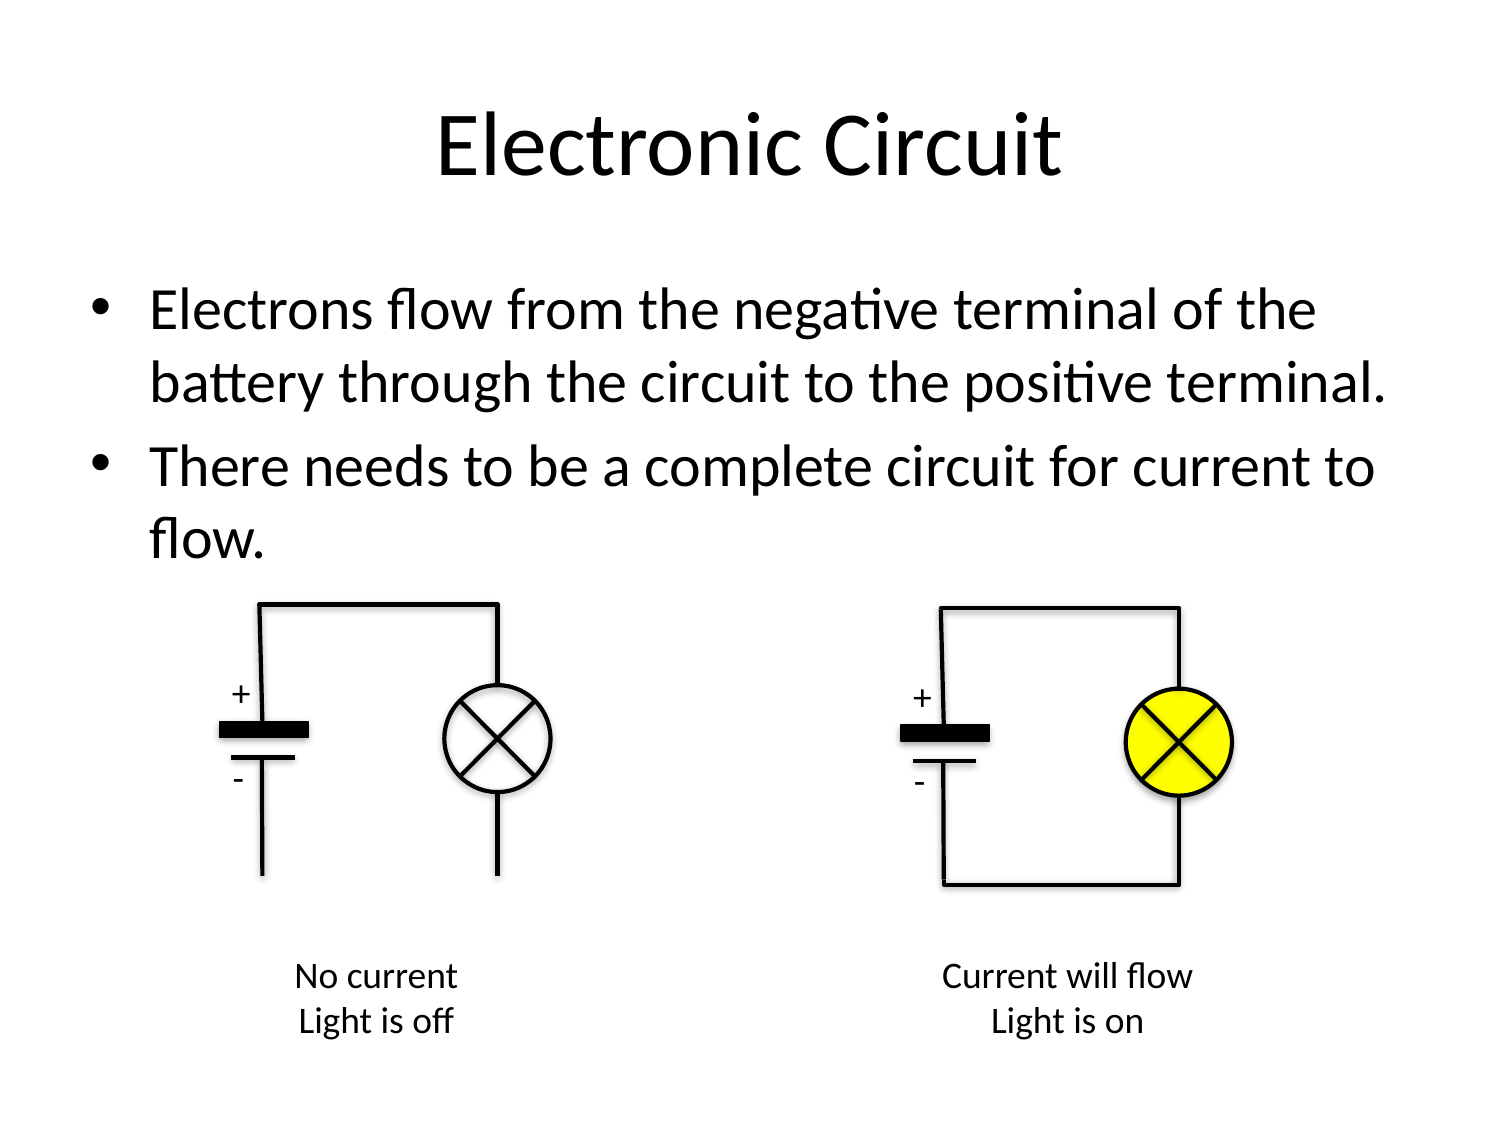

# Electronic Circuit
Electrons flow from the negative terminal of the battery through the circuit to the positive terminal.
There needs to be a complete circuit for current to flow.
+

-
+

-
No current
Light is off
Current will flow
Light is on